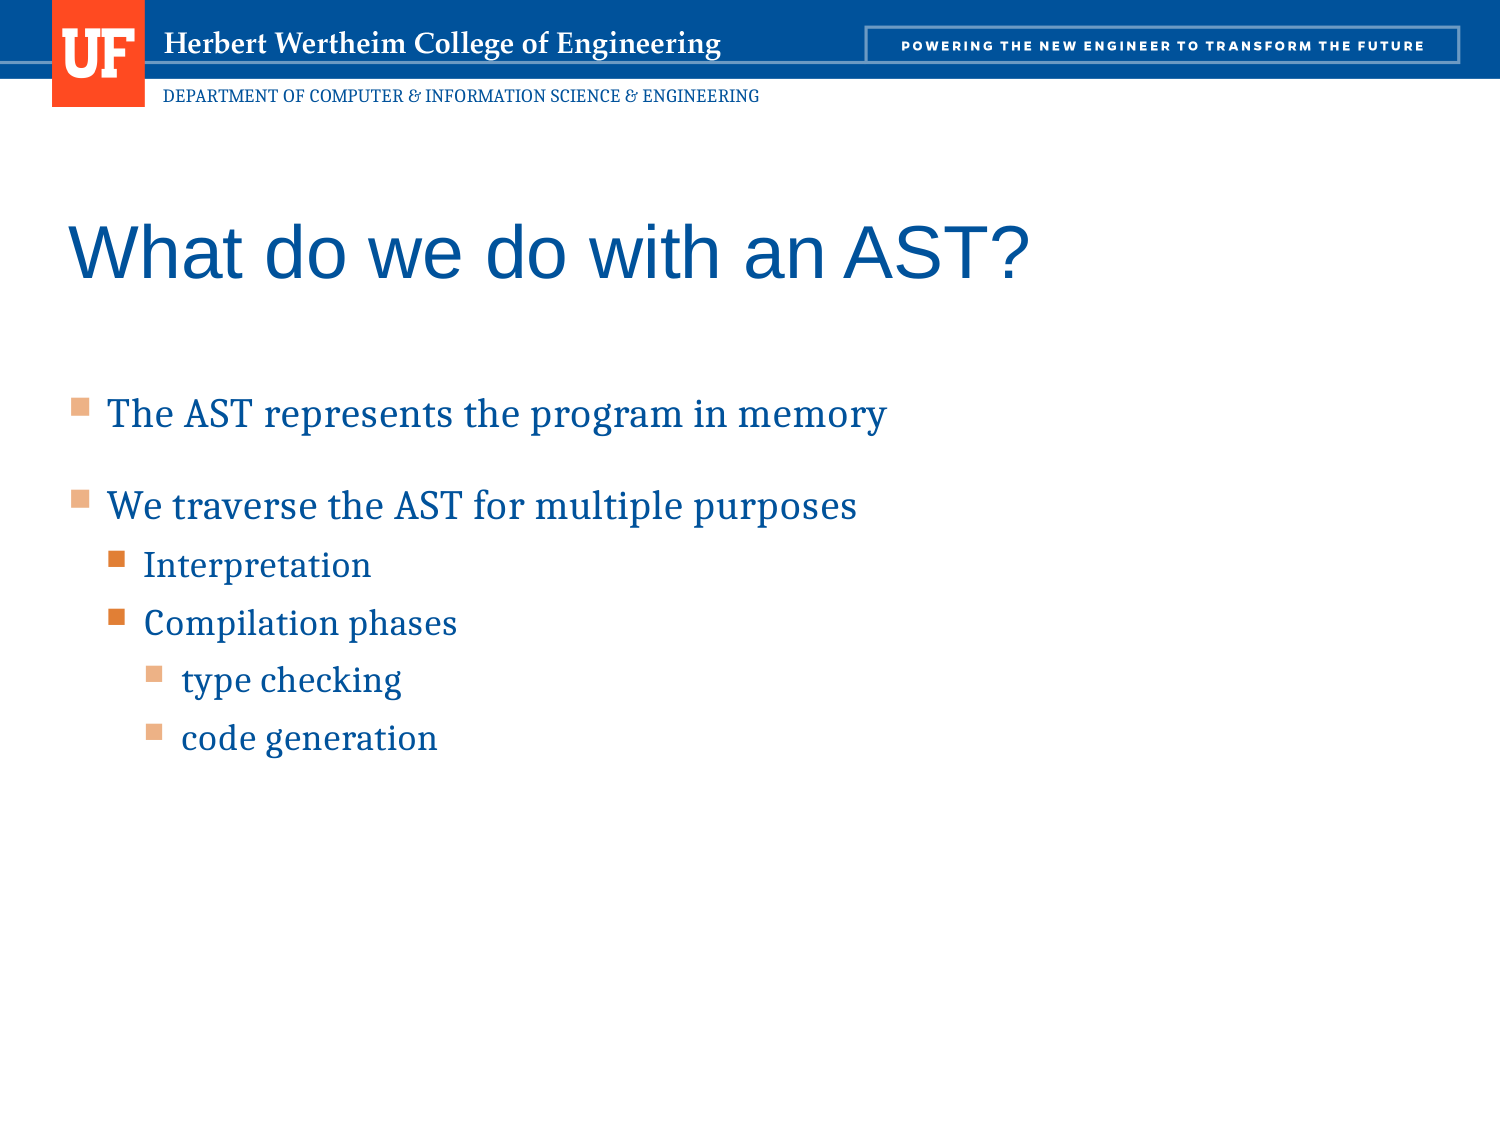

# What do we do with an AST?
The AST represents the program in memory
We traverse the AST for multiple purposes
Interpretation
Compilation phases
type checking
code generation